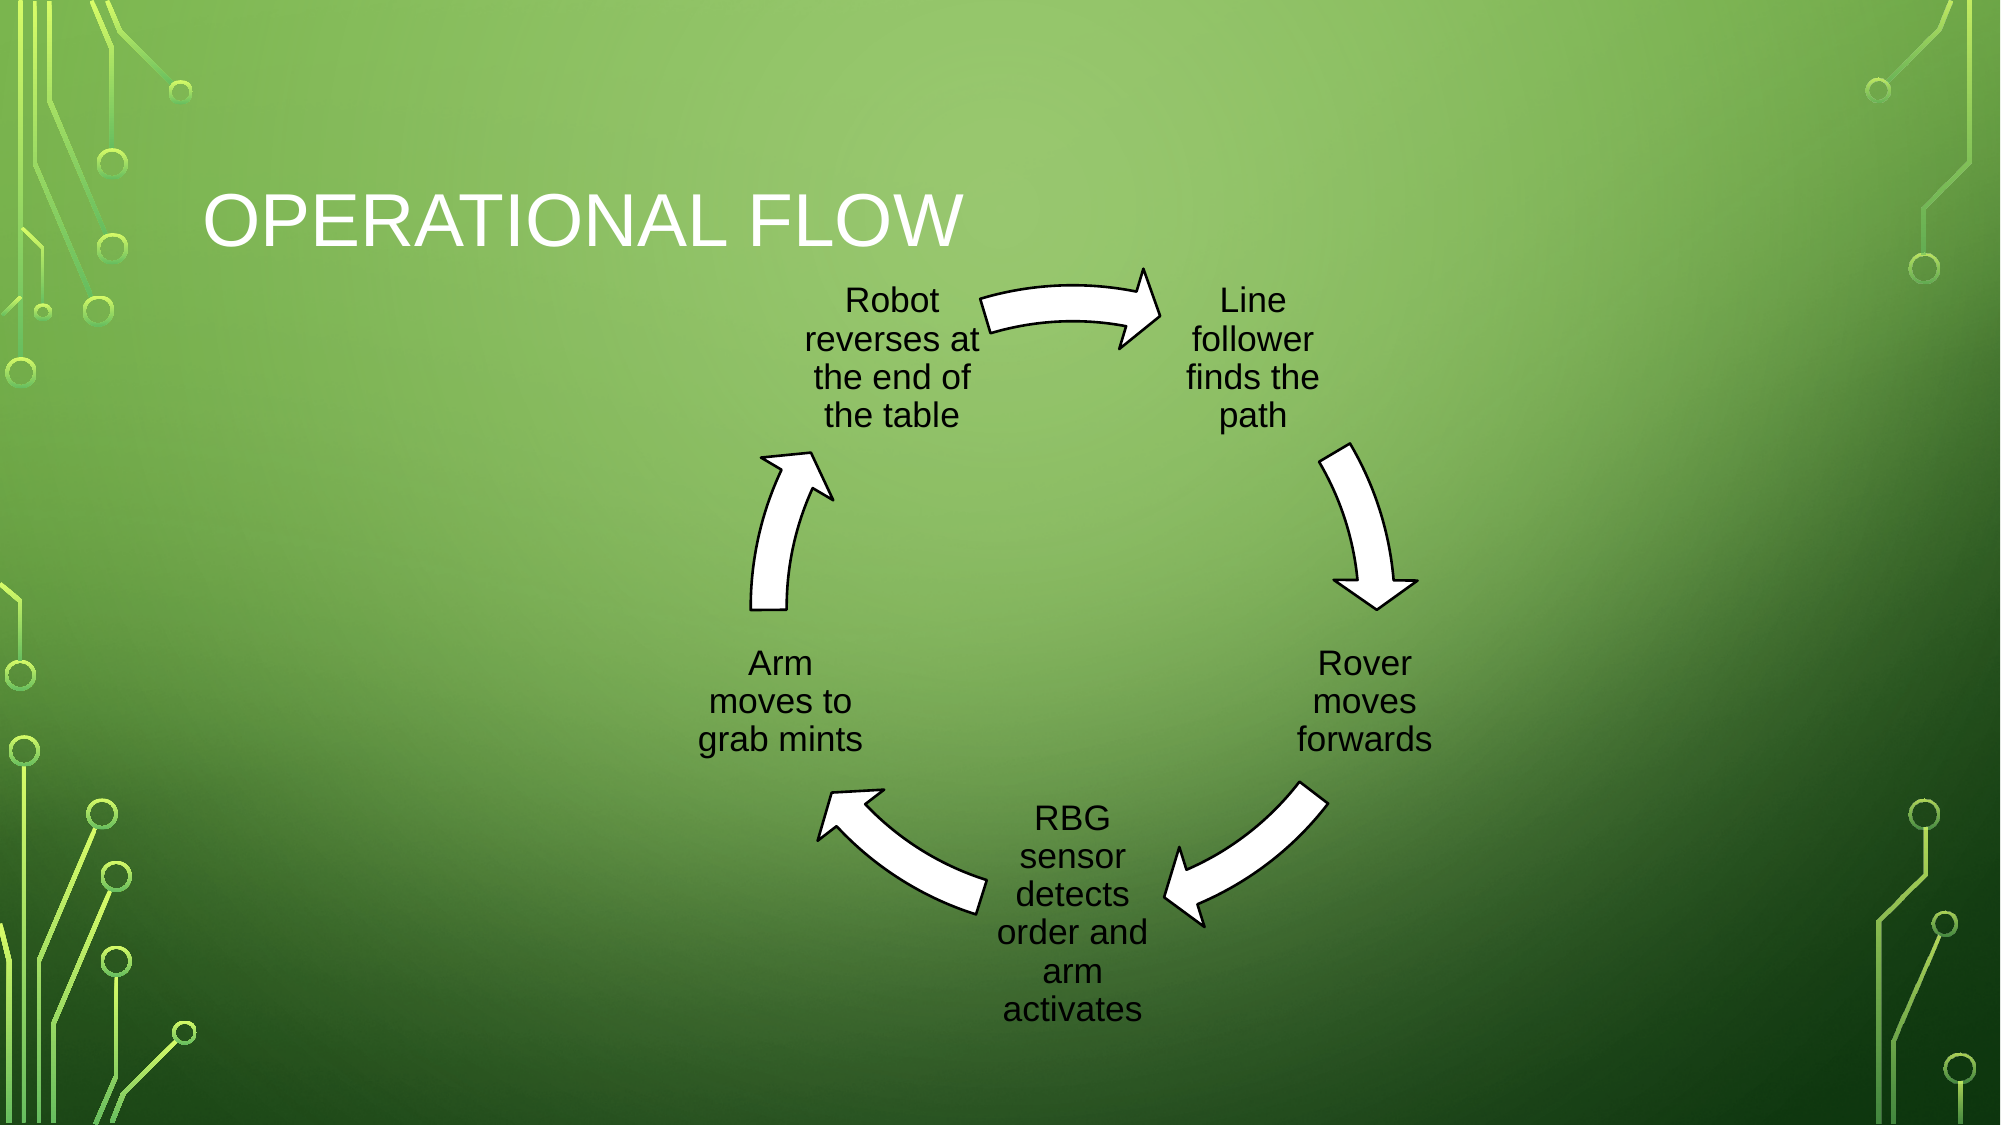

# Operational Flow
Line follower finds the path
Rover moves forwards
RBG sensor detects order and arm activates
Arm moves to grab mints
Robot reverses at the end of the table